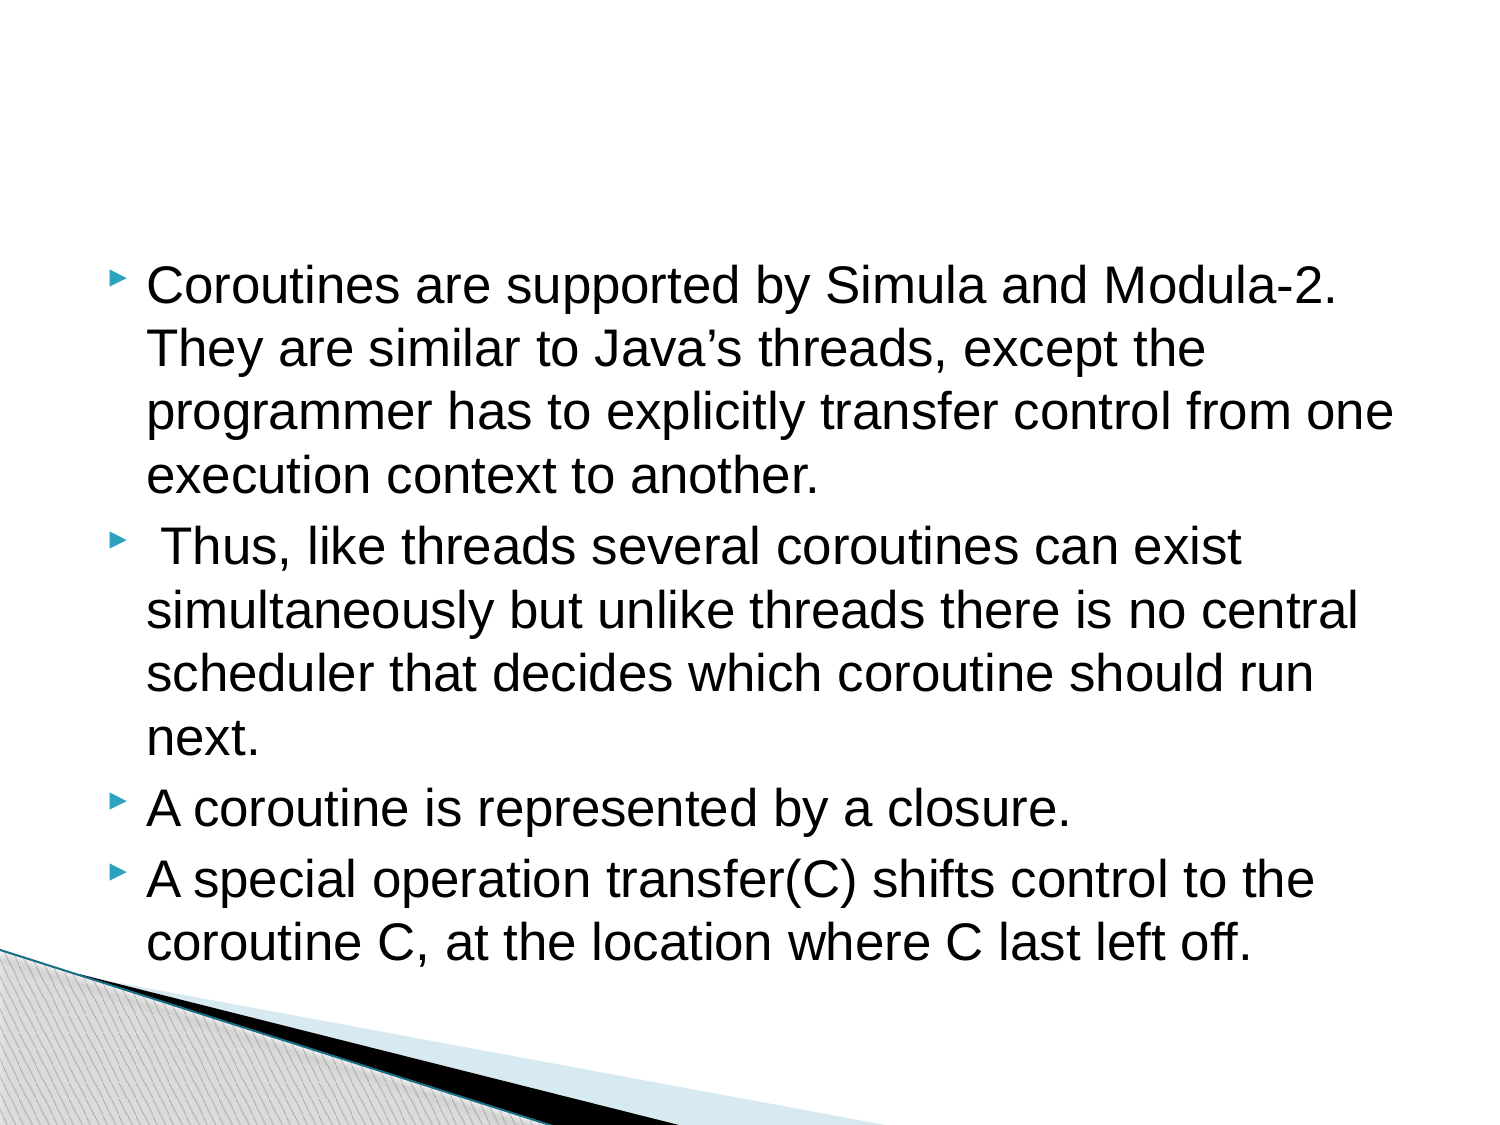

#
Coroutines are supported by Simula and Modula-2. They are similar to Java’s threads, except the programmer has to explicitly transfer control from one execution context to another.
 Thus, like threads several coroutines can exist simultaneously but unlike threads there is no central scheduler that decides which coroutine should run next.
A coroutine is represented by a closure.
A special operation transfer(C) shifts control to the coroutine C, at the location where C last left off.